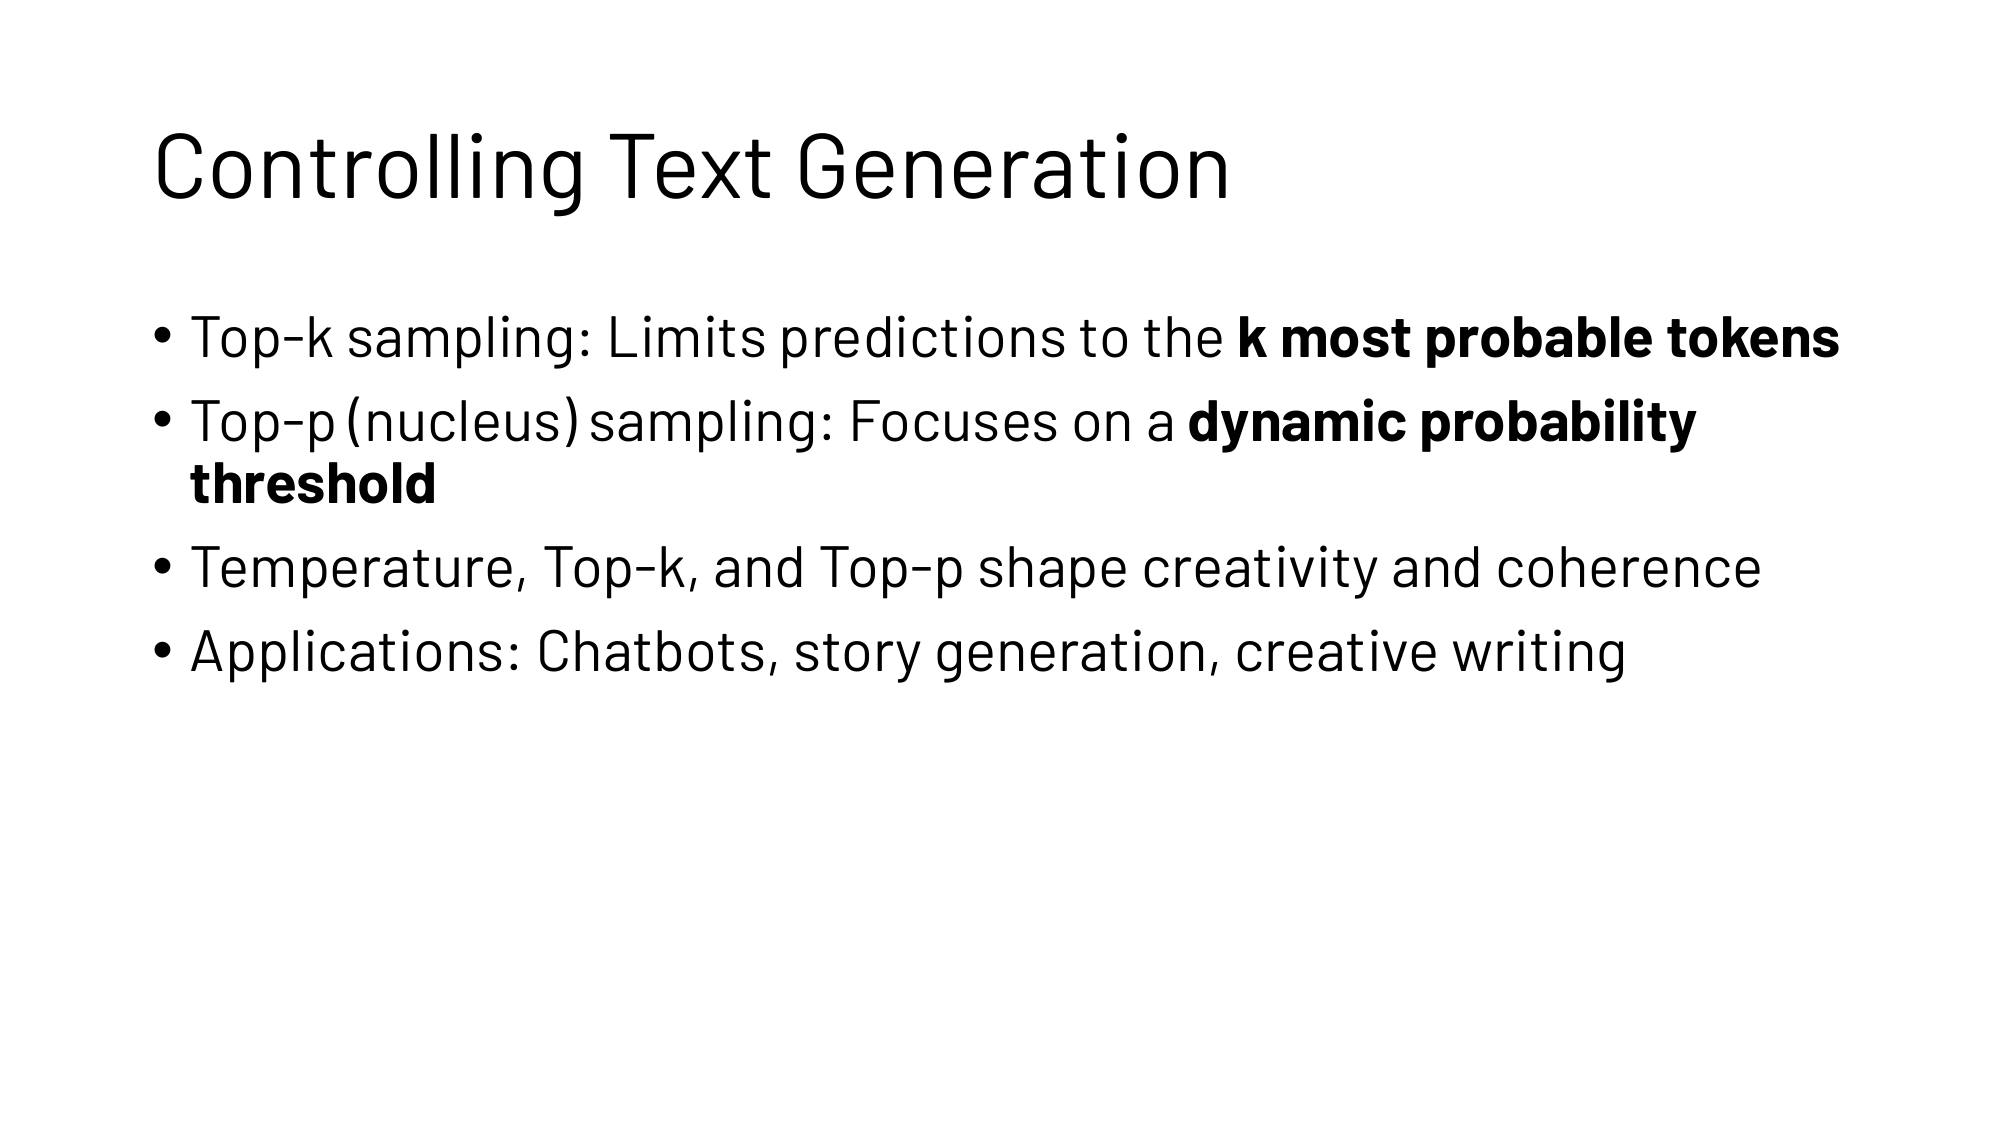

# Controlling Text Generation
Top-k sampling: Limits predictions to the k most probable tokens
Top-p (nucleus) sampling: Focuses on a dynamic probability threshold
Temperature, Top-k, and Top-p shape creativity and coherence
Applications: Chatbots, story generation, creative writing